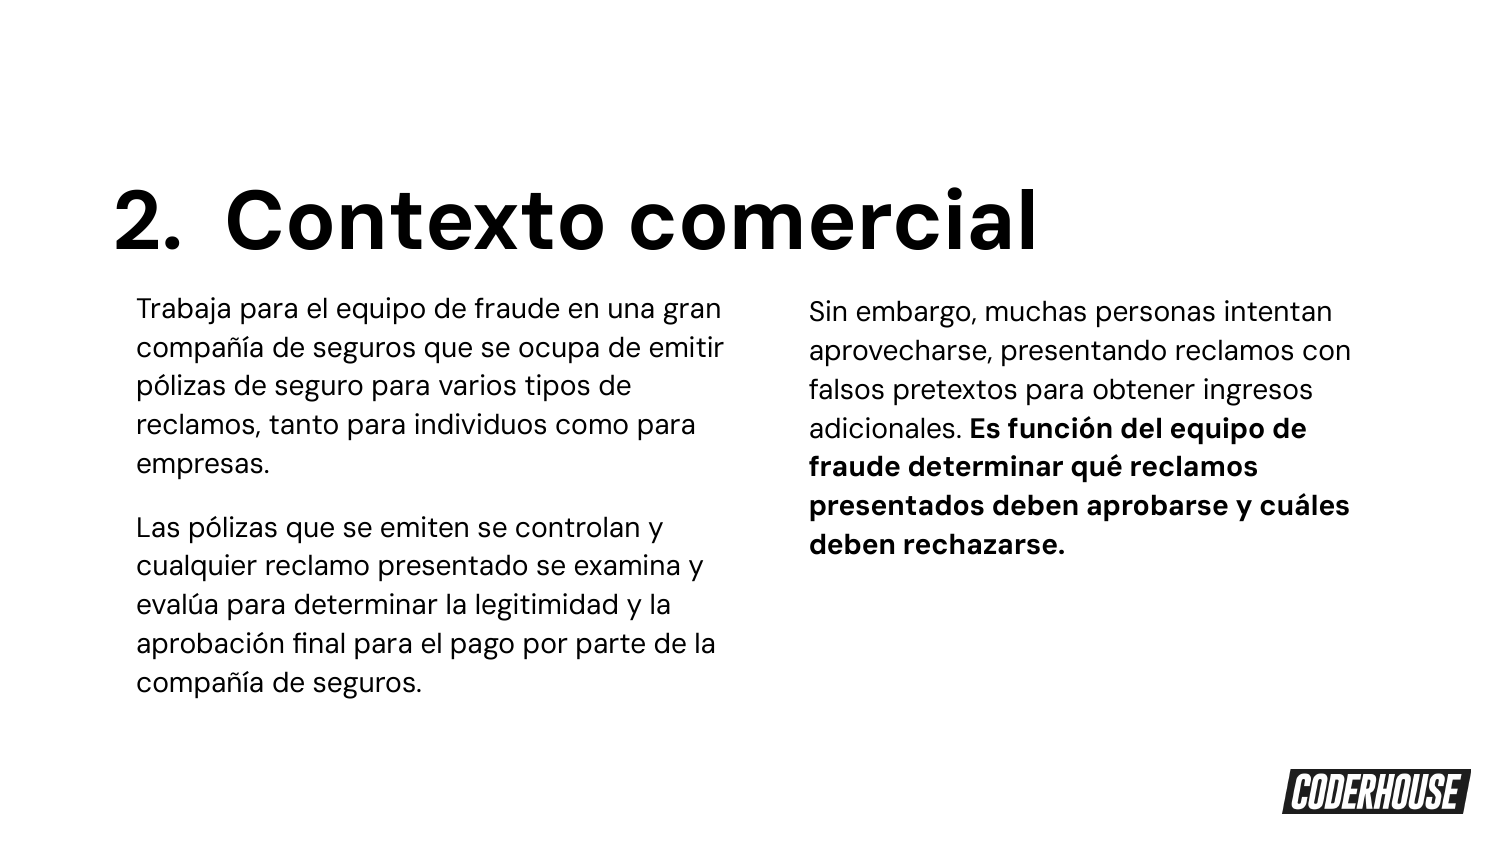

2.  Contexto comercial
Trabaja para el equipo de fraude en una gran compañía de seguros que se ocupa de emitir pólizas de seguro para varios tipos de reclamos, tanto para individuos como para empresas.
Las pólizas que se emiten se controlan y cualquier reclamo presentado se examina y evalúa para determinar la legitimidad y la aprobación final para el pago por parte de la compañía de seguros.

Sin embargo, muchas personas intentan aprovecharse, presentando reclamos con falsos pretextos para obtener ingresos adicionales. Es función del equipo de fraude determinar qué reclamos presentados deben aprobarse y cuáles deben rechazarse.